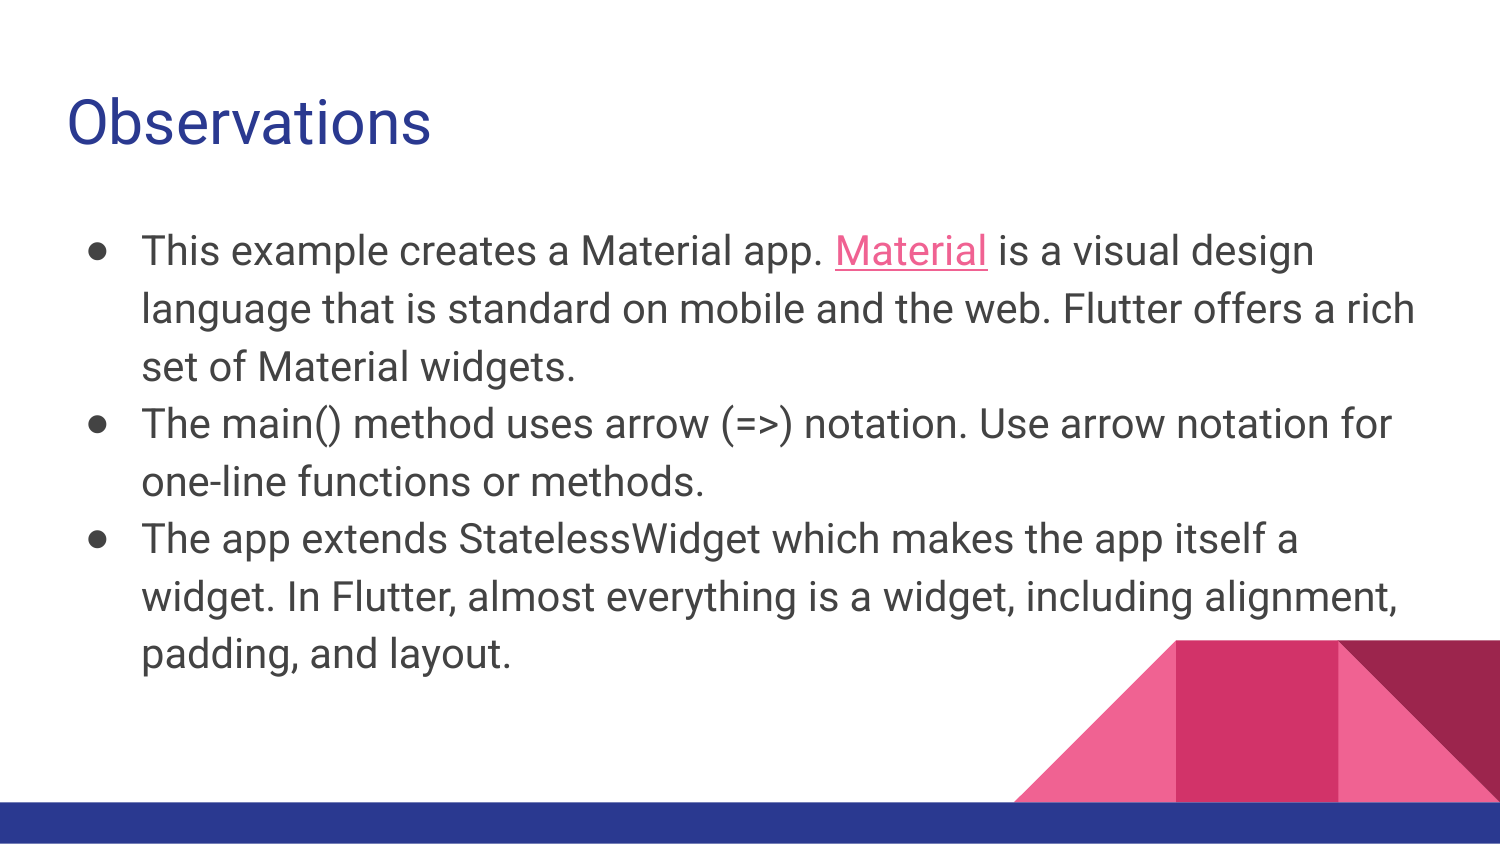

# Observations
This example creates a Material app. Material is a visual design language that is standard on mobile and the web. Flutter offers a rich set of Material widgets.
The main() method uses arrow (=>) notation. Use arrow notation for one-line functions or methods.
The app extends StatelessWidget which makes the app itself a widget. In Flutter, almost everything is a widget, including alignment, padding, and layout.